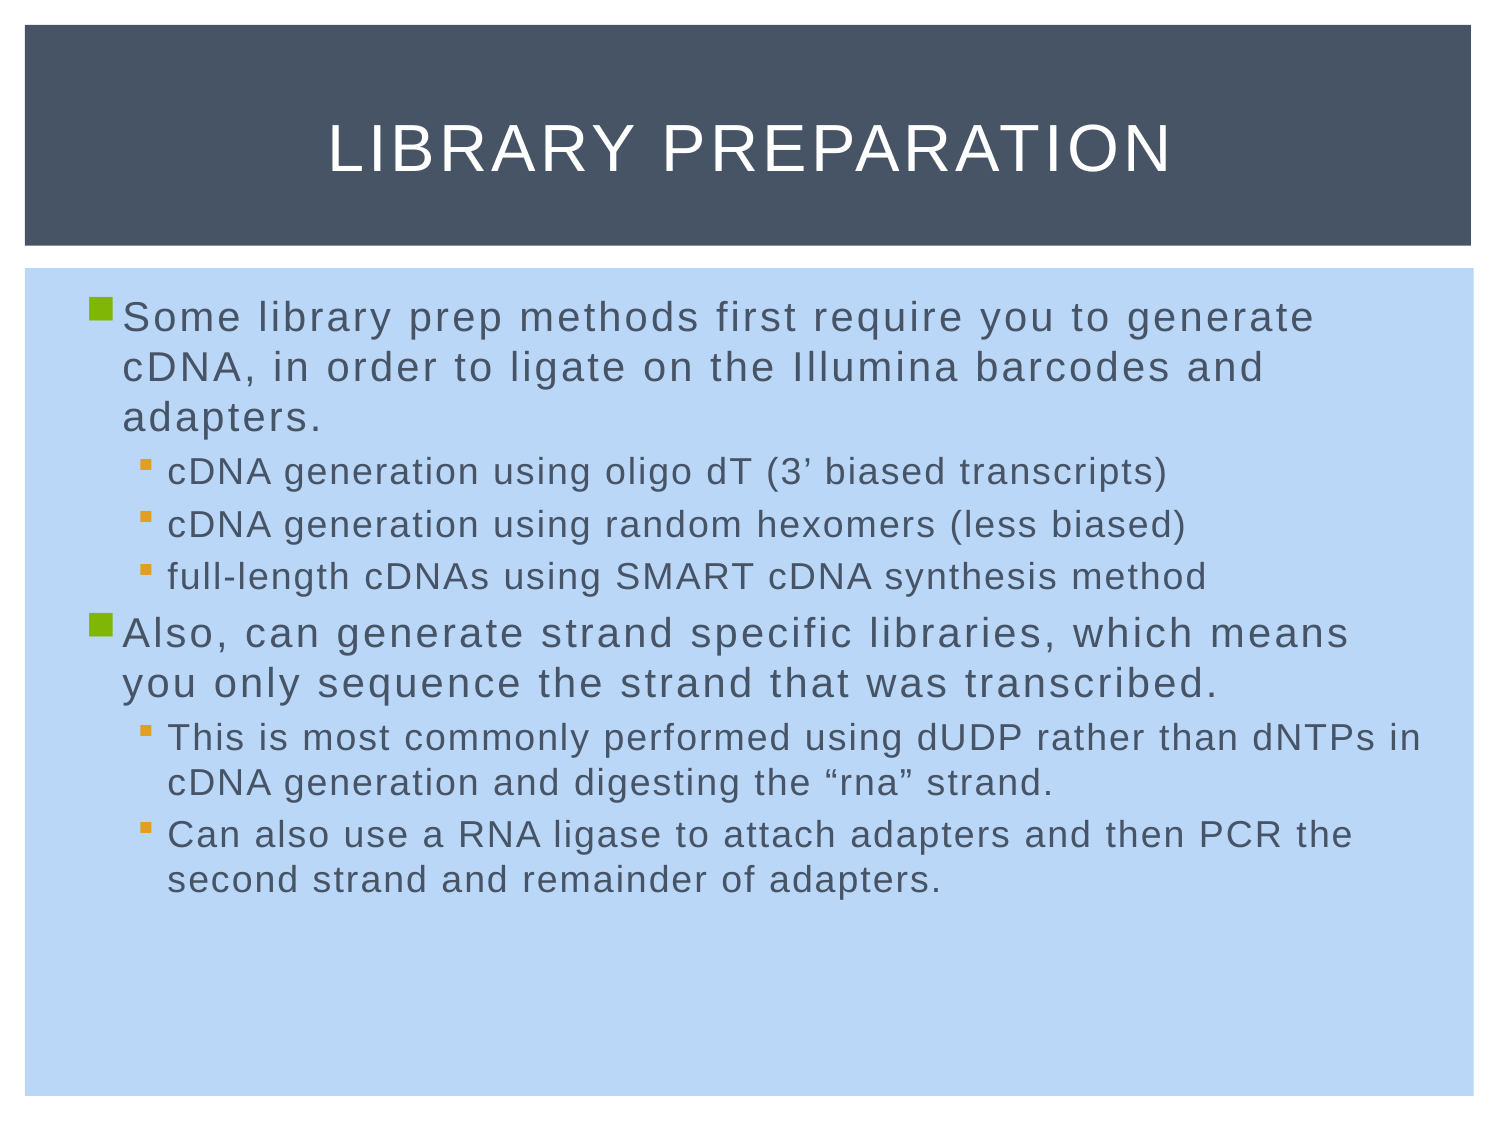

# Library Preparation
Some library prep methods first require you to generate cDNA, in order to ligate on the Illumina barcodes and adapters.
cDNA generation using oligo dT (3’ biased transcripts)
cDNA generation using random hexomers (less biased)
full-length cDNAs using SMART cDNA synthesis method
Also, can generate strand specific libraries, which means you only sequence the strand that was transcribed.
This is most commonly performed using dUDP rather than dNTPs in cDNA generation and digesting the “rna” strand.
Can also use a RNA ligase to attach adapters and then PCR the second strand and remainder of adapters.